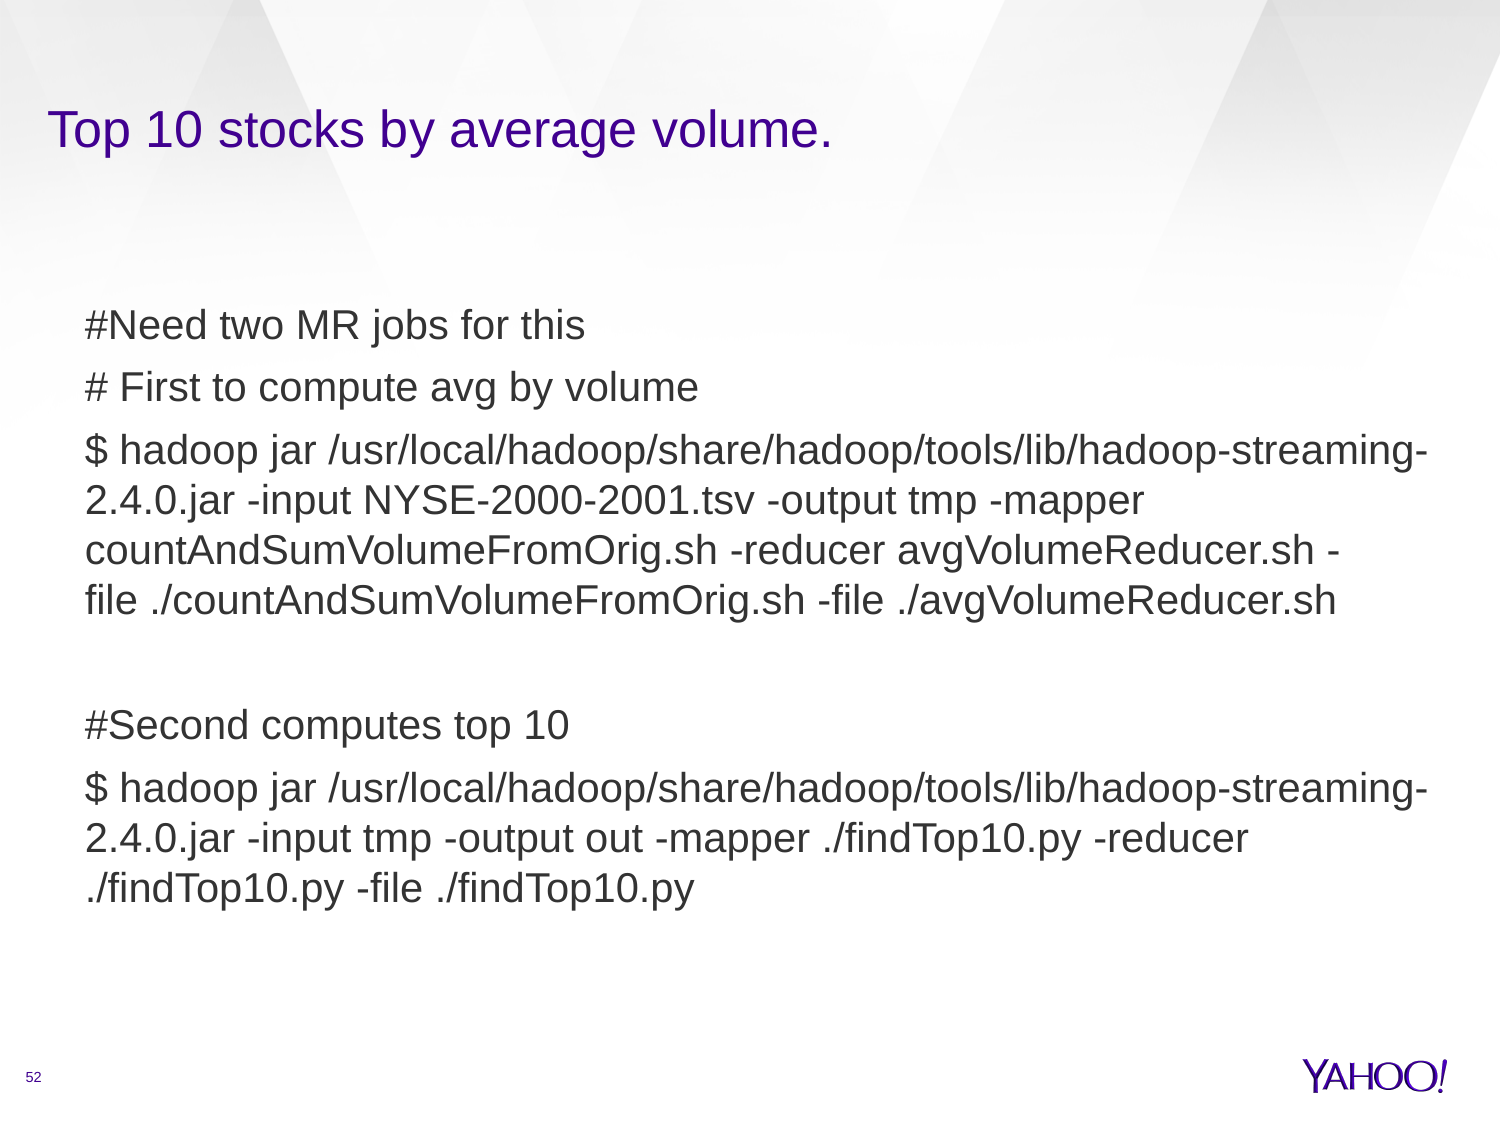

# Top 10 stocks by average volume.
#Need two MR jobs for this
# First to compute avg by volume
$ hadoop jar /usr/local/hadoop/share/hadoop/tools/lib/hadoop-streaming-2.4.0.jar -input NYSE-2000-2001.tsv -output tmp -mapper countAndSumVolumeFromOrig.sh -reducer avgVolumeReducer.sh -file ./countAndSumVolumeFromOrig.sh -file ./avgVolumeReducer.sh

#Second computes top 10
$ hadoop jar /usr/local/hadoop/share/hadoop/tools/lib/hadoop-streaming-2.4.0.jar -input tmp -output out -mapper ./findTop10.py -reducer ./findTop10.py -file ./findTop10.py
52